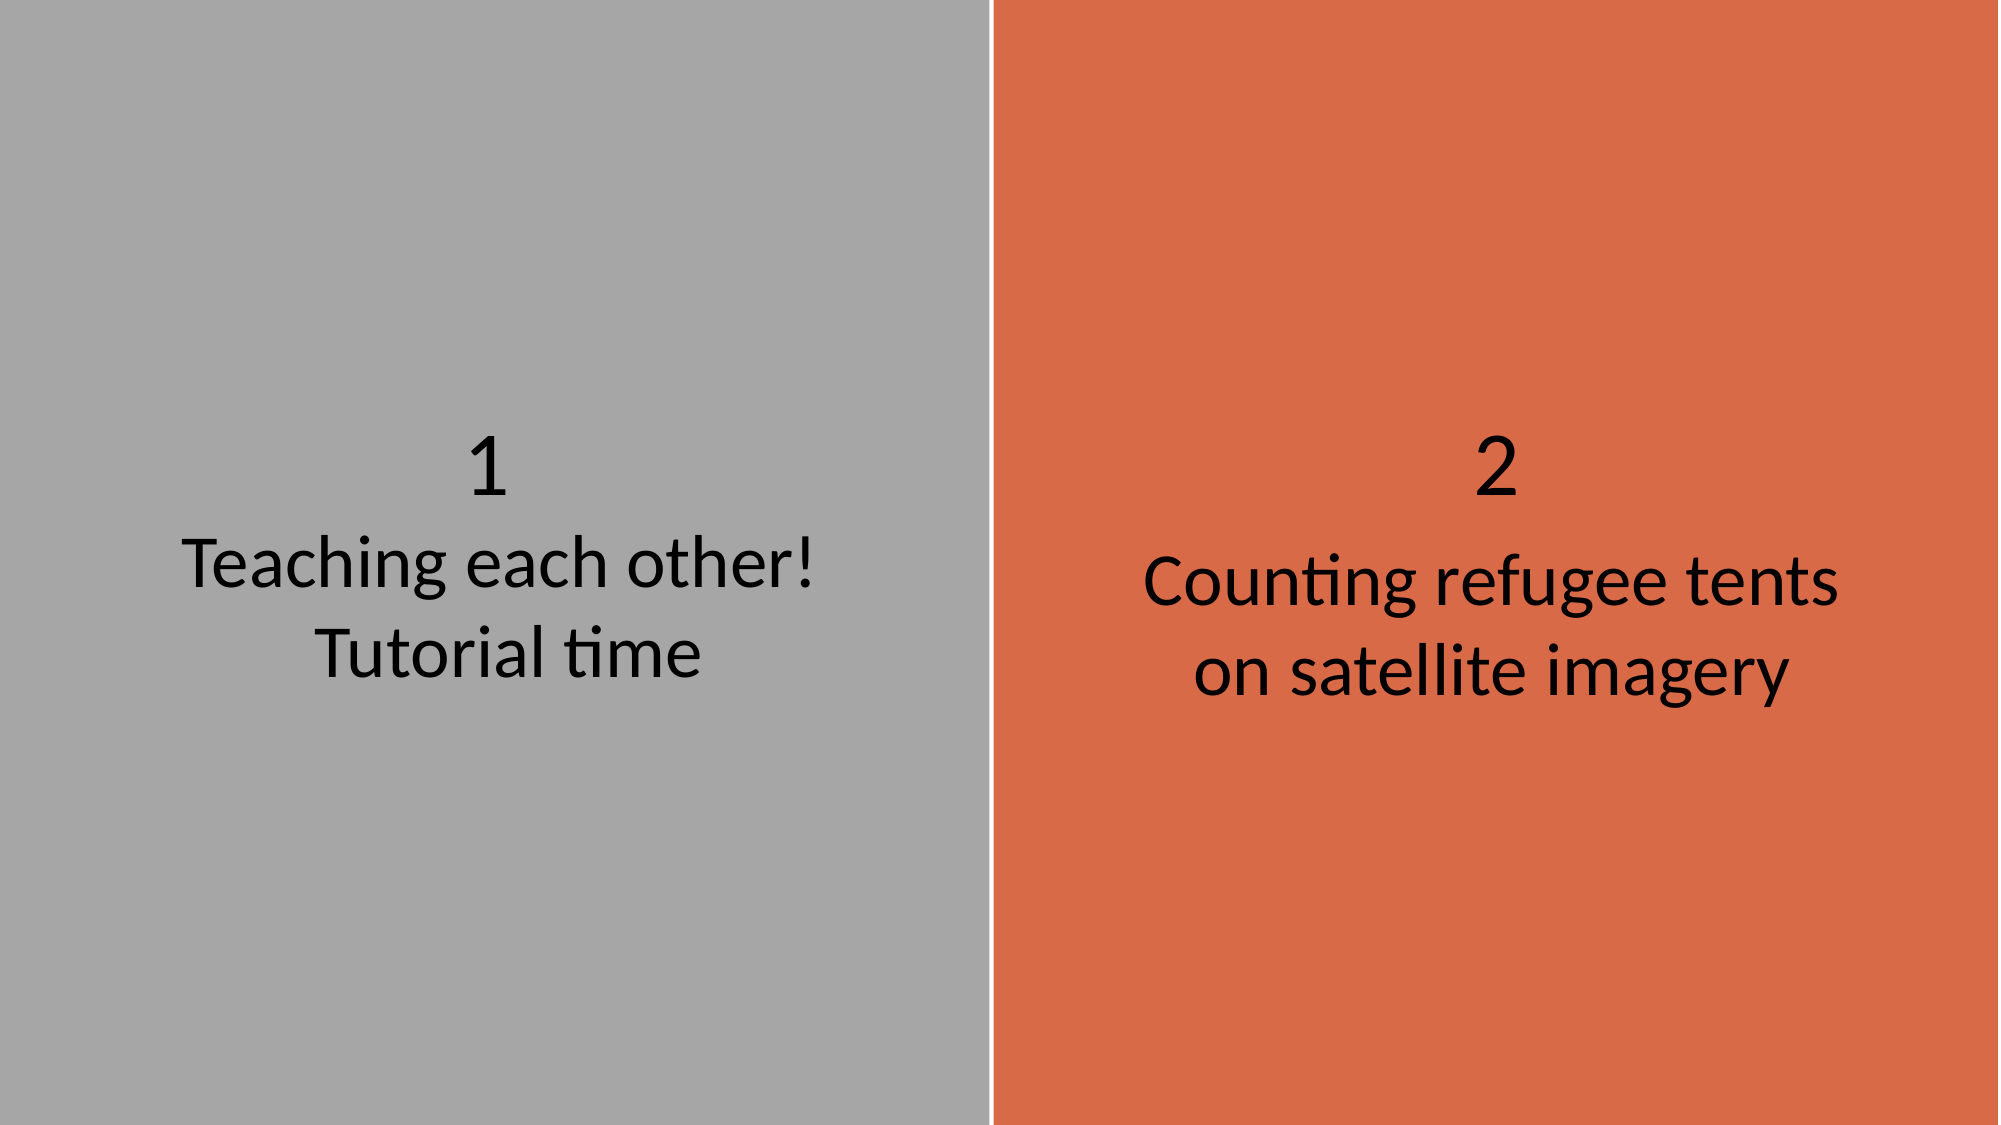

1
2
Teaching each other!
 Tutorial time
Counting refugee tents on satellite imagery